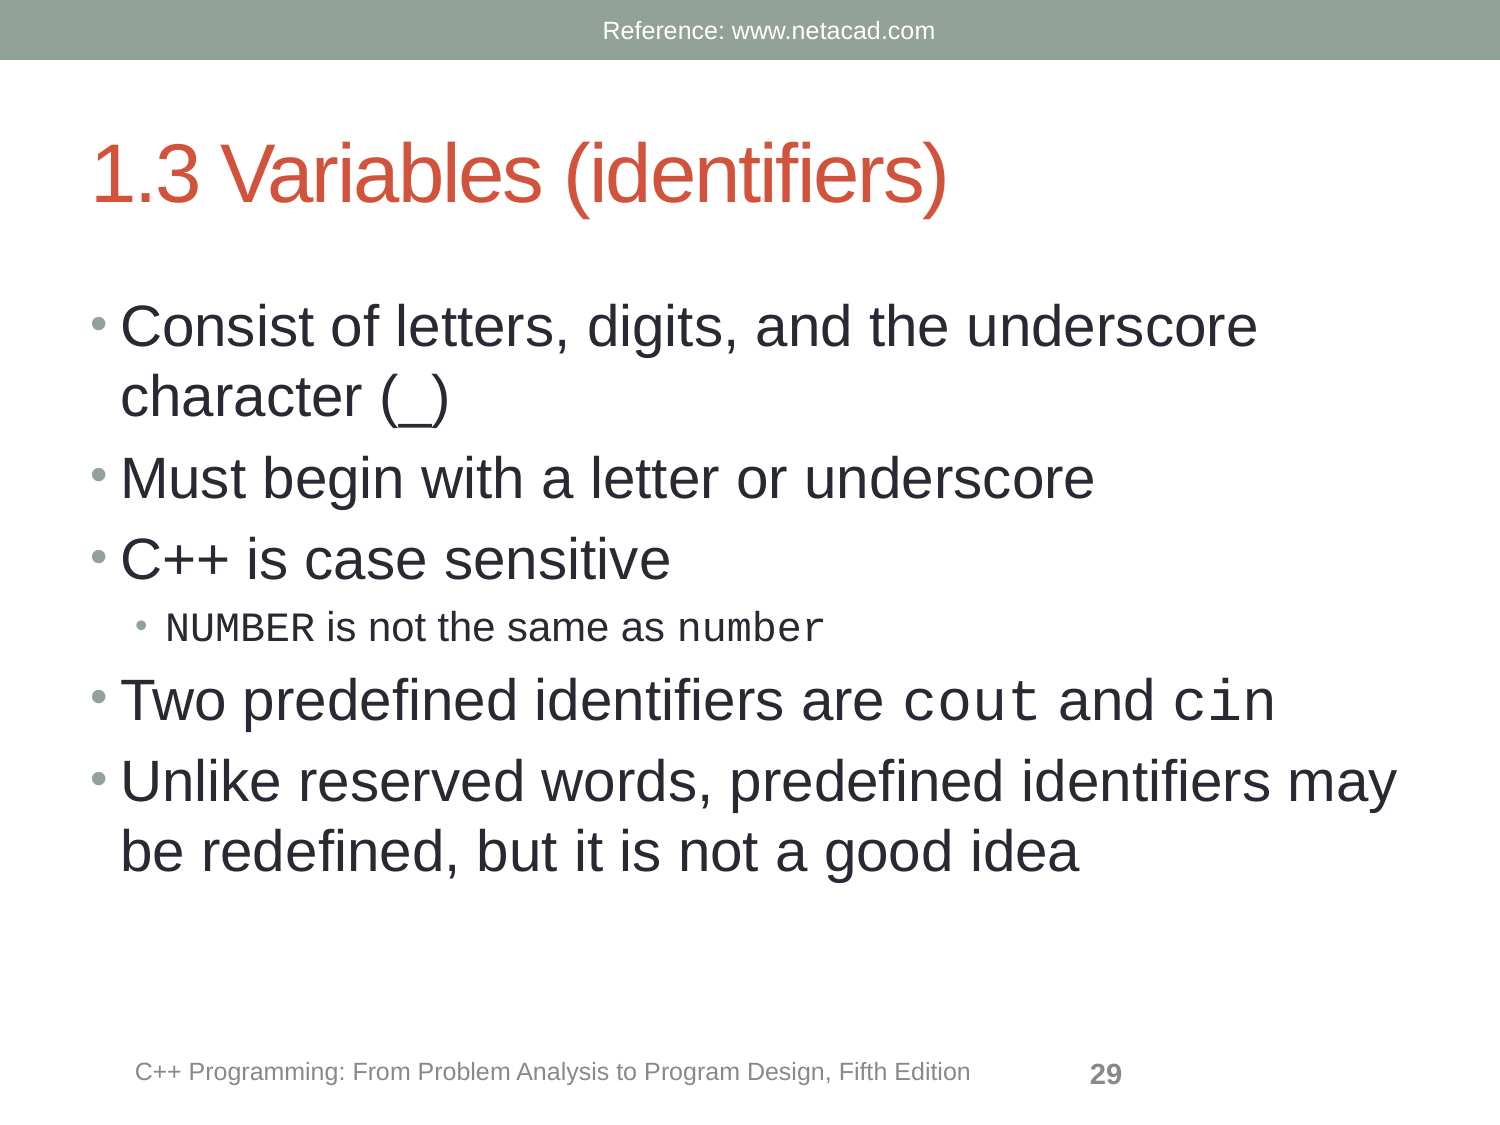

1.3 Variables (identifiers)
Reference: www.netacad.com
Consist of letters, digits, and the underscore character (_)
Must begin with a letter or underscore
C++ is case sensitive
NUMBER is not the same as number
Two predefined identifiers are cout and cin
Unlike reserved words, predefined identifiers may be redefined, but it is not a good idea
C++ Programming: From Problem Analysis to Program Design, Fifth Edition
29